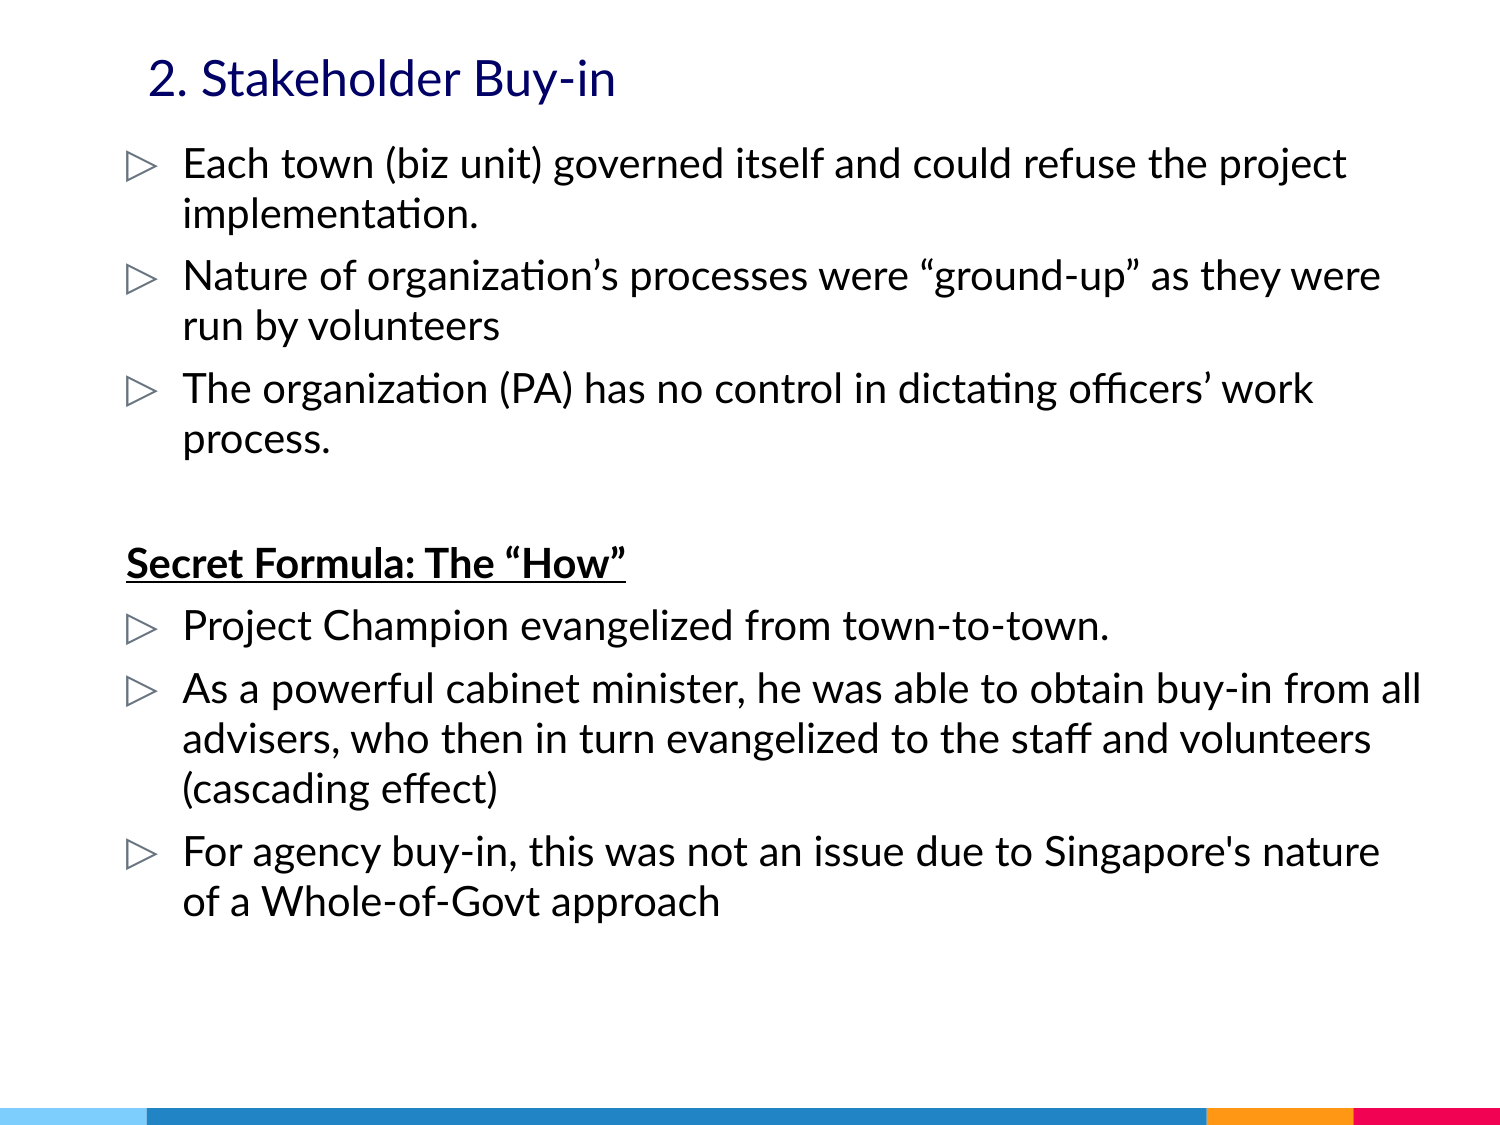

# 2. Stakeholder Buy-in
Each town (biz unit) governed itself and could refuse the project implementation.
Nature of organization’s processes were “ground-up” as they were run by volunteers
The organization (PA) has no control in dictating officers’ work process.

Secret Formula: The “How”
Project Champion evangelized from town-to-town.
As a powerful cabinet minister, he was able to obtain buy-in from all advisers, who then in turn evangelized to the staff and volunteers (cascading effect)
For agency buy-in, this was not an issue due to Singapore's nature of a Whole-of-Govt approach